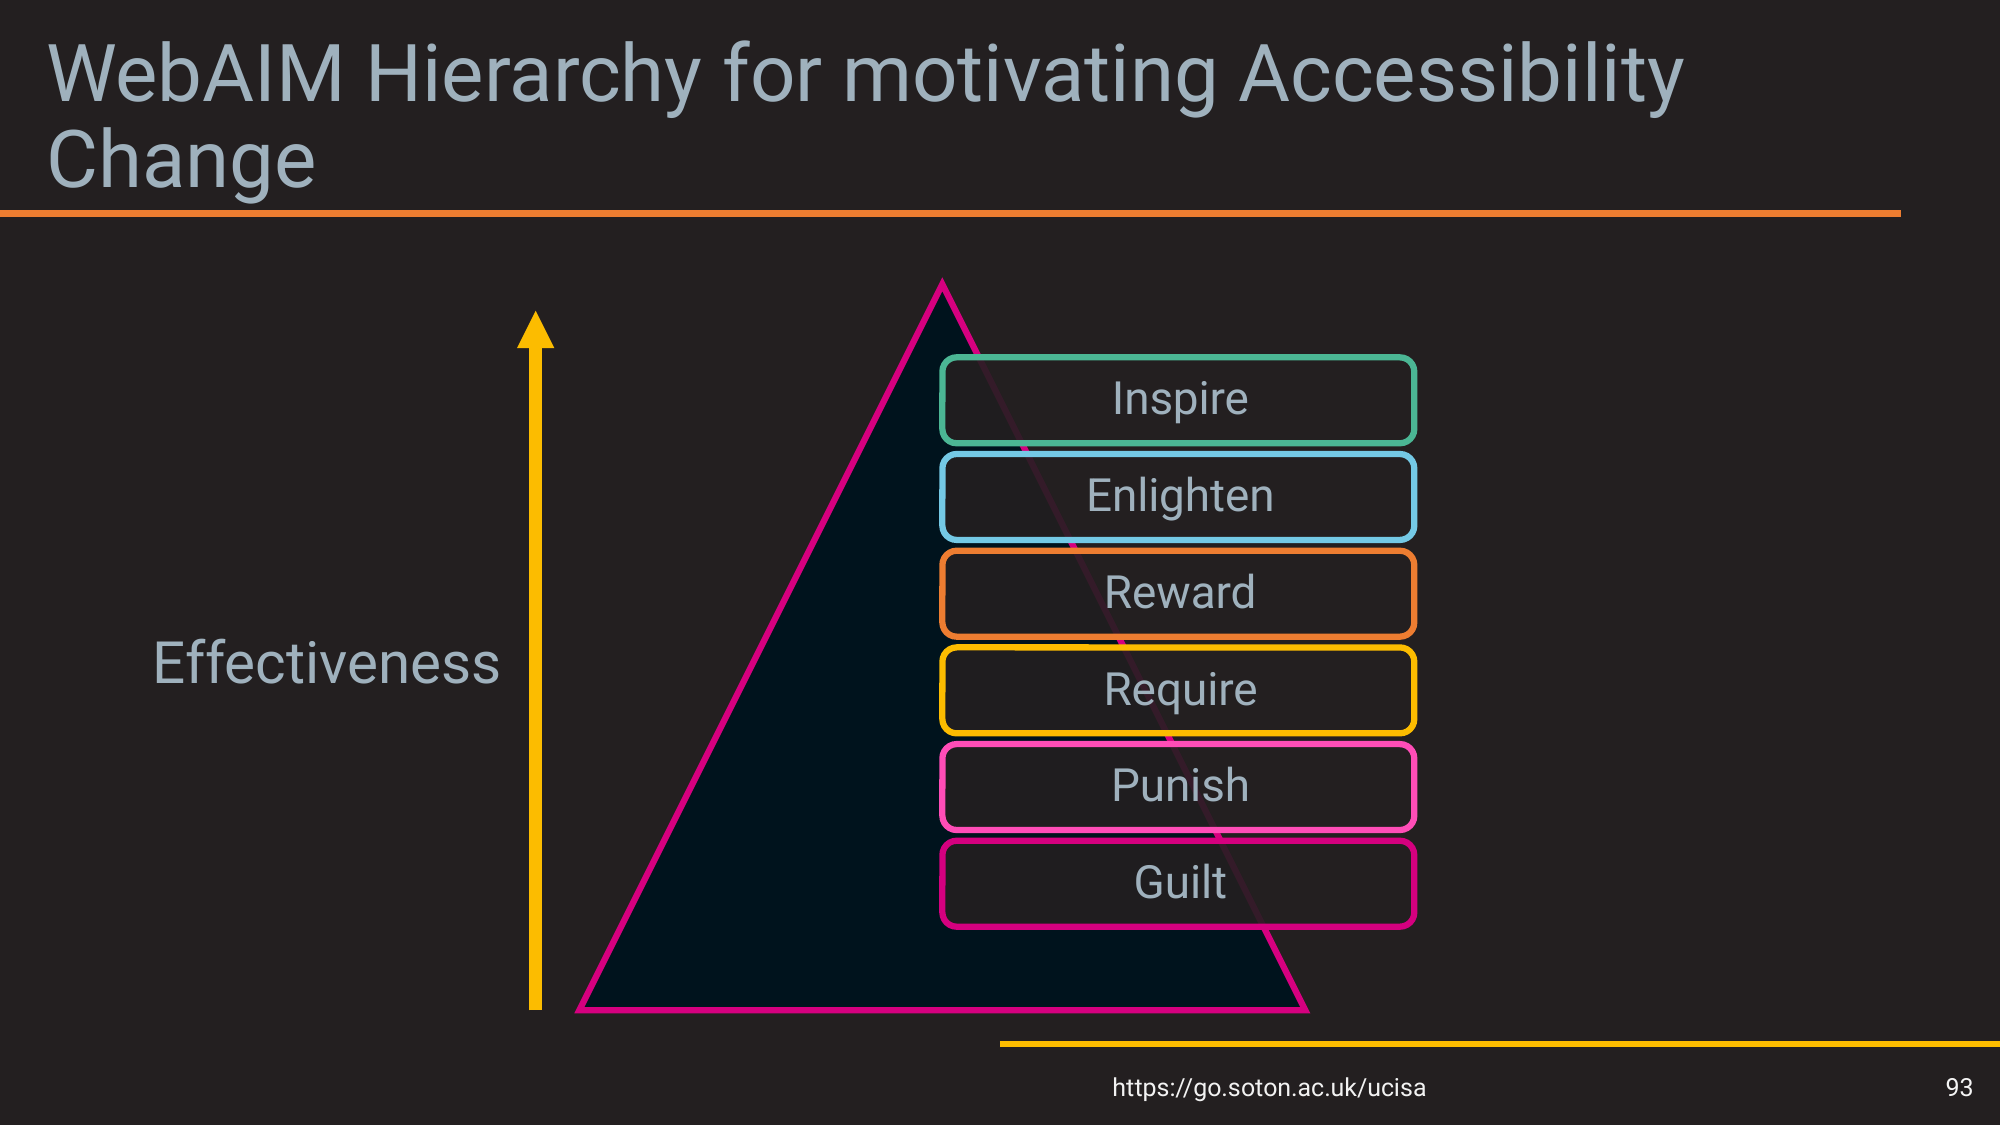

# WebAIM Hierarchy for motivating Accessibility Change
Inspire
Enlighten
Reward
Require
Punish
Guilt
Effectiveness
93
https://go.soton.ac.uk/ucisa